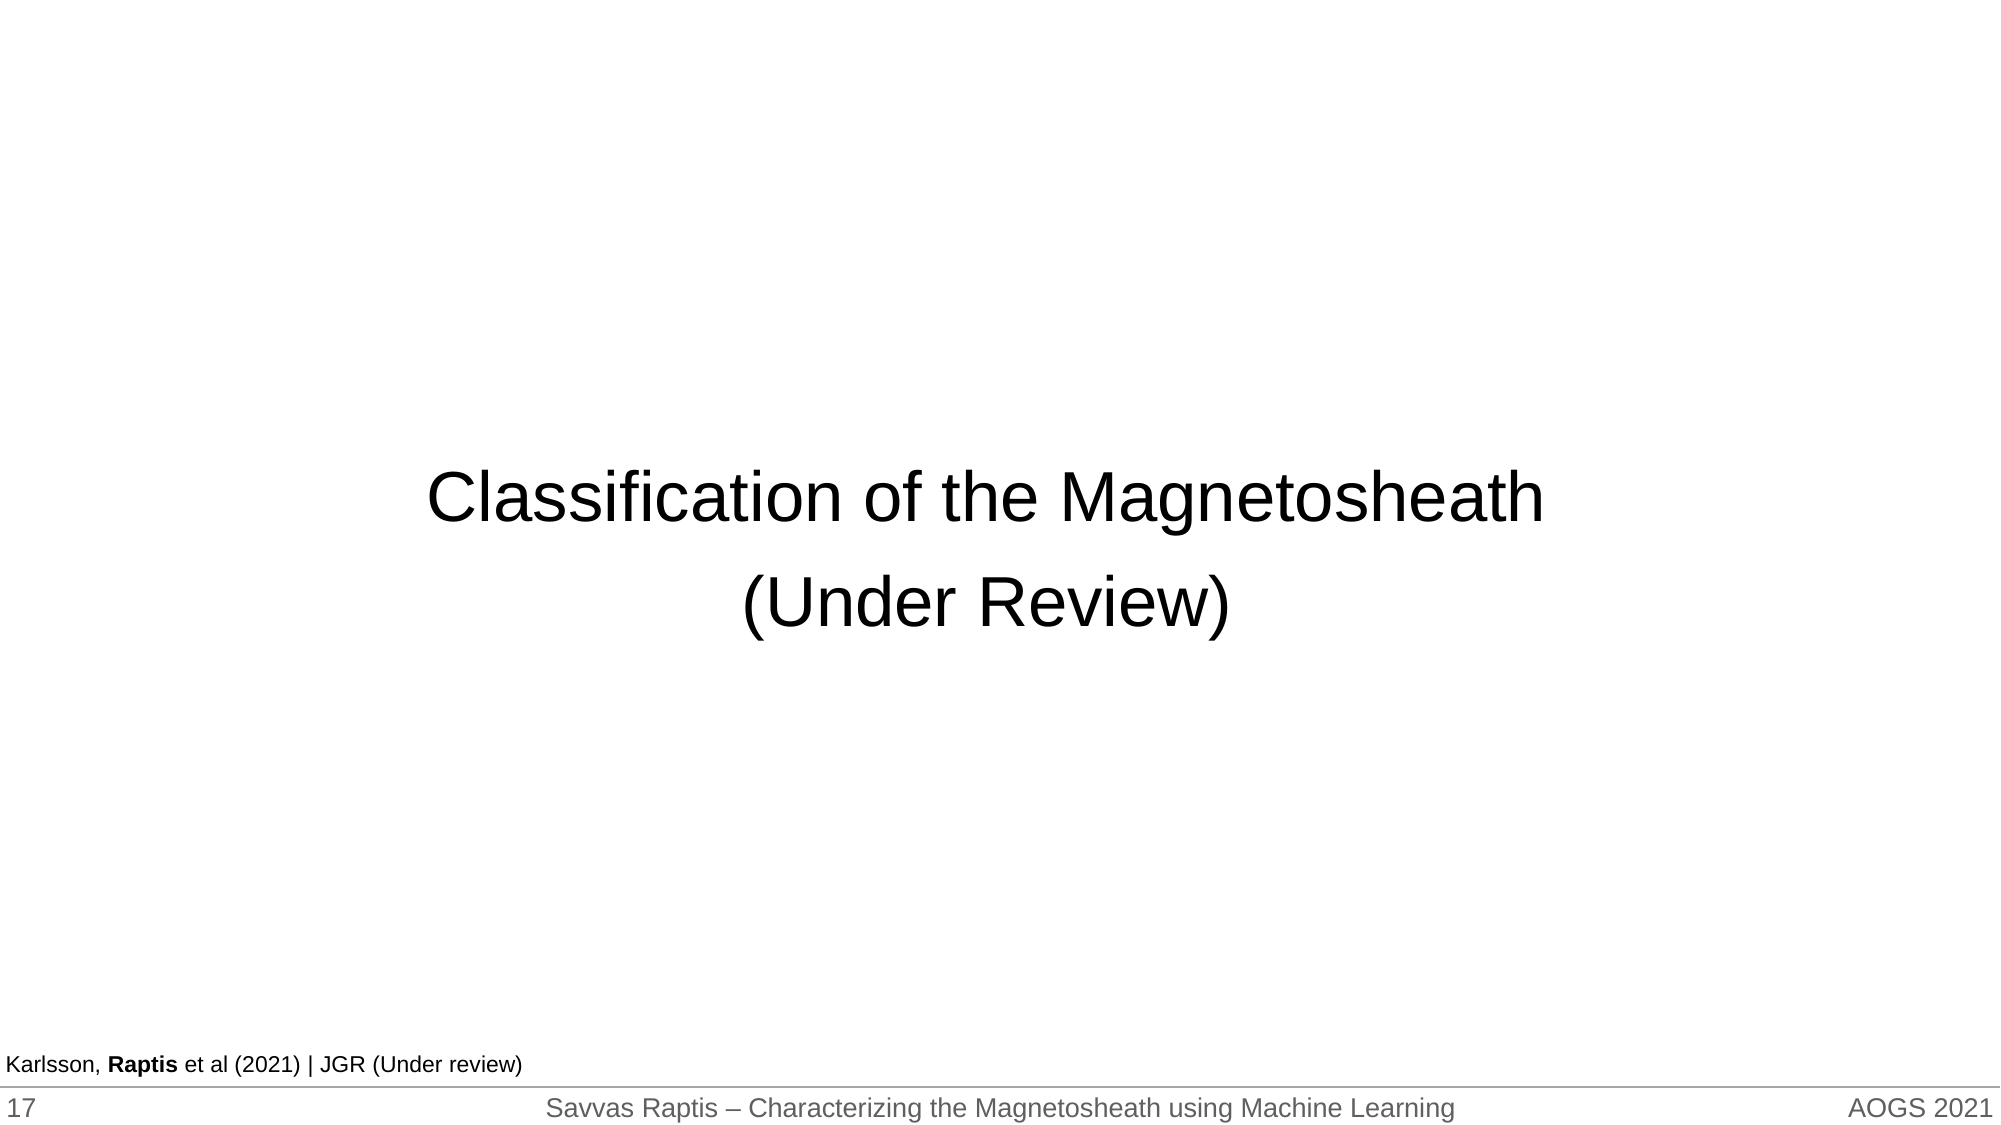

Classification of the Magnetosheath
(Under Review)
Karlsson, Raptis et al (2021) | JGR (Under review)